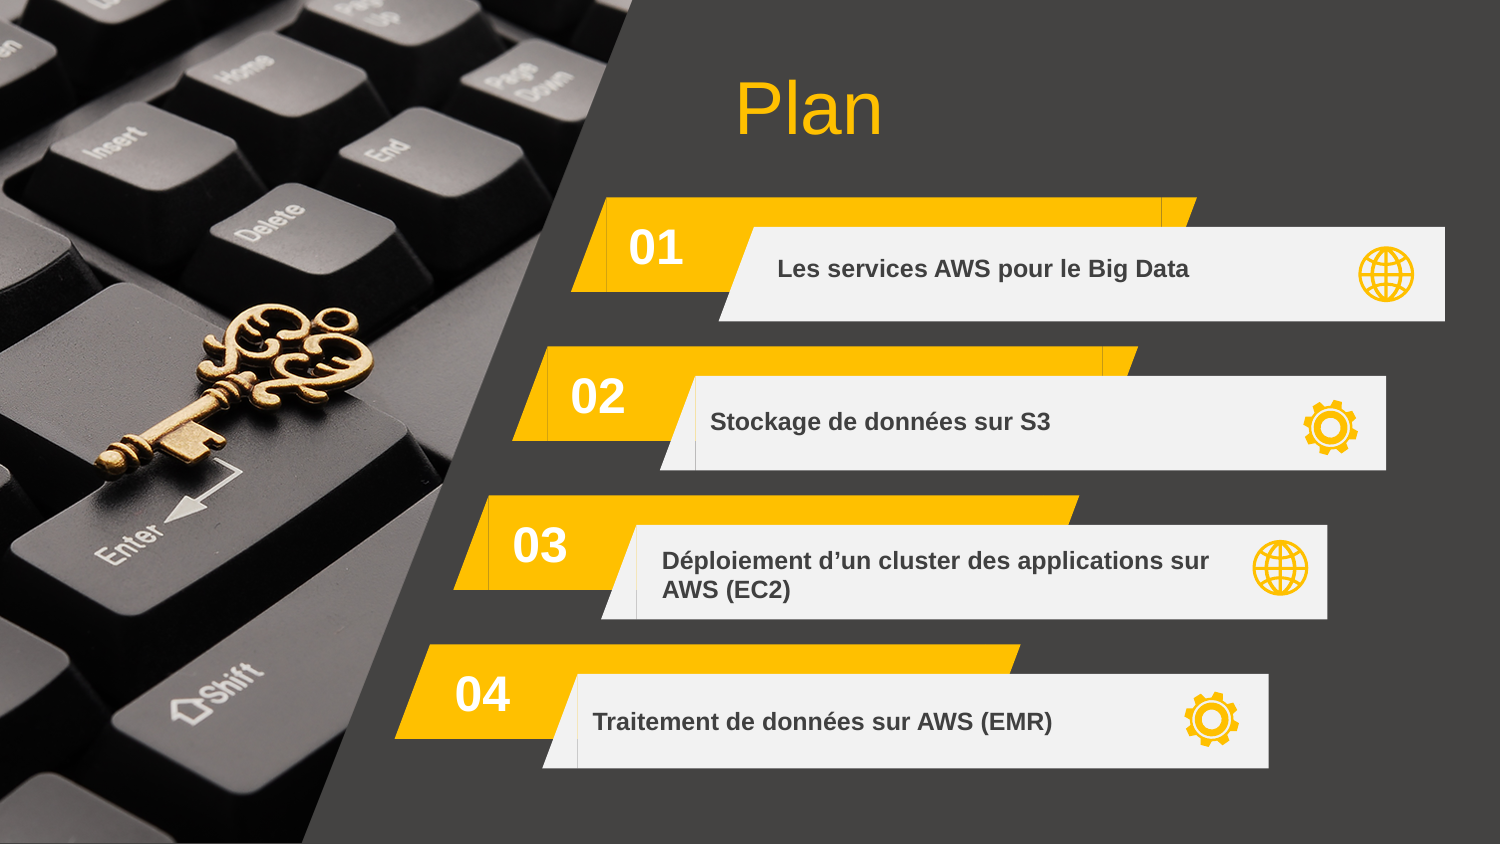

Plan

01
Les services AWS pour le Big Data

02
Stockage de données sur S3

03
Déploiement d’un cluster des applications sur AWS (EC2)

04

Traitement de données sur AWS (EMR)